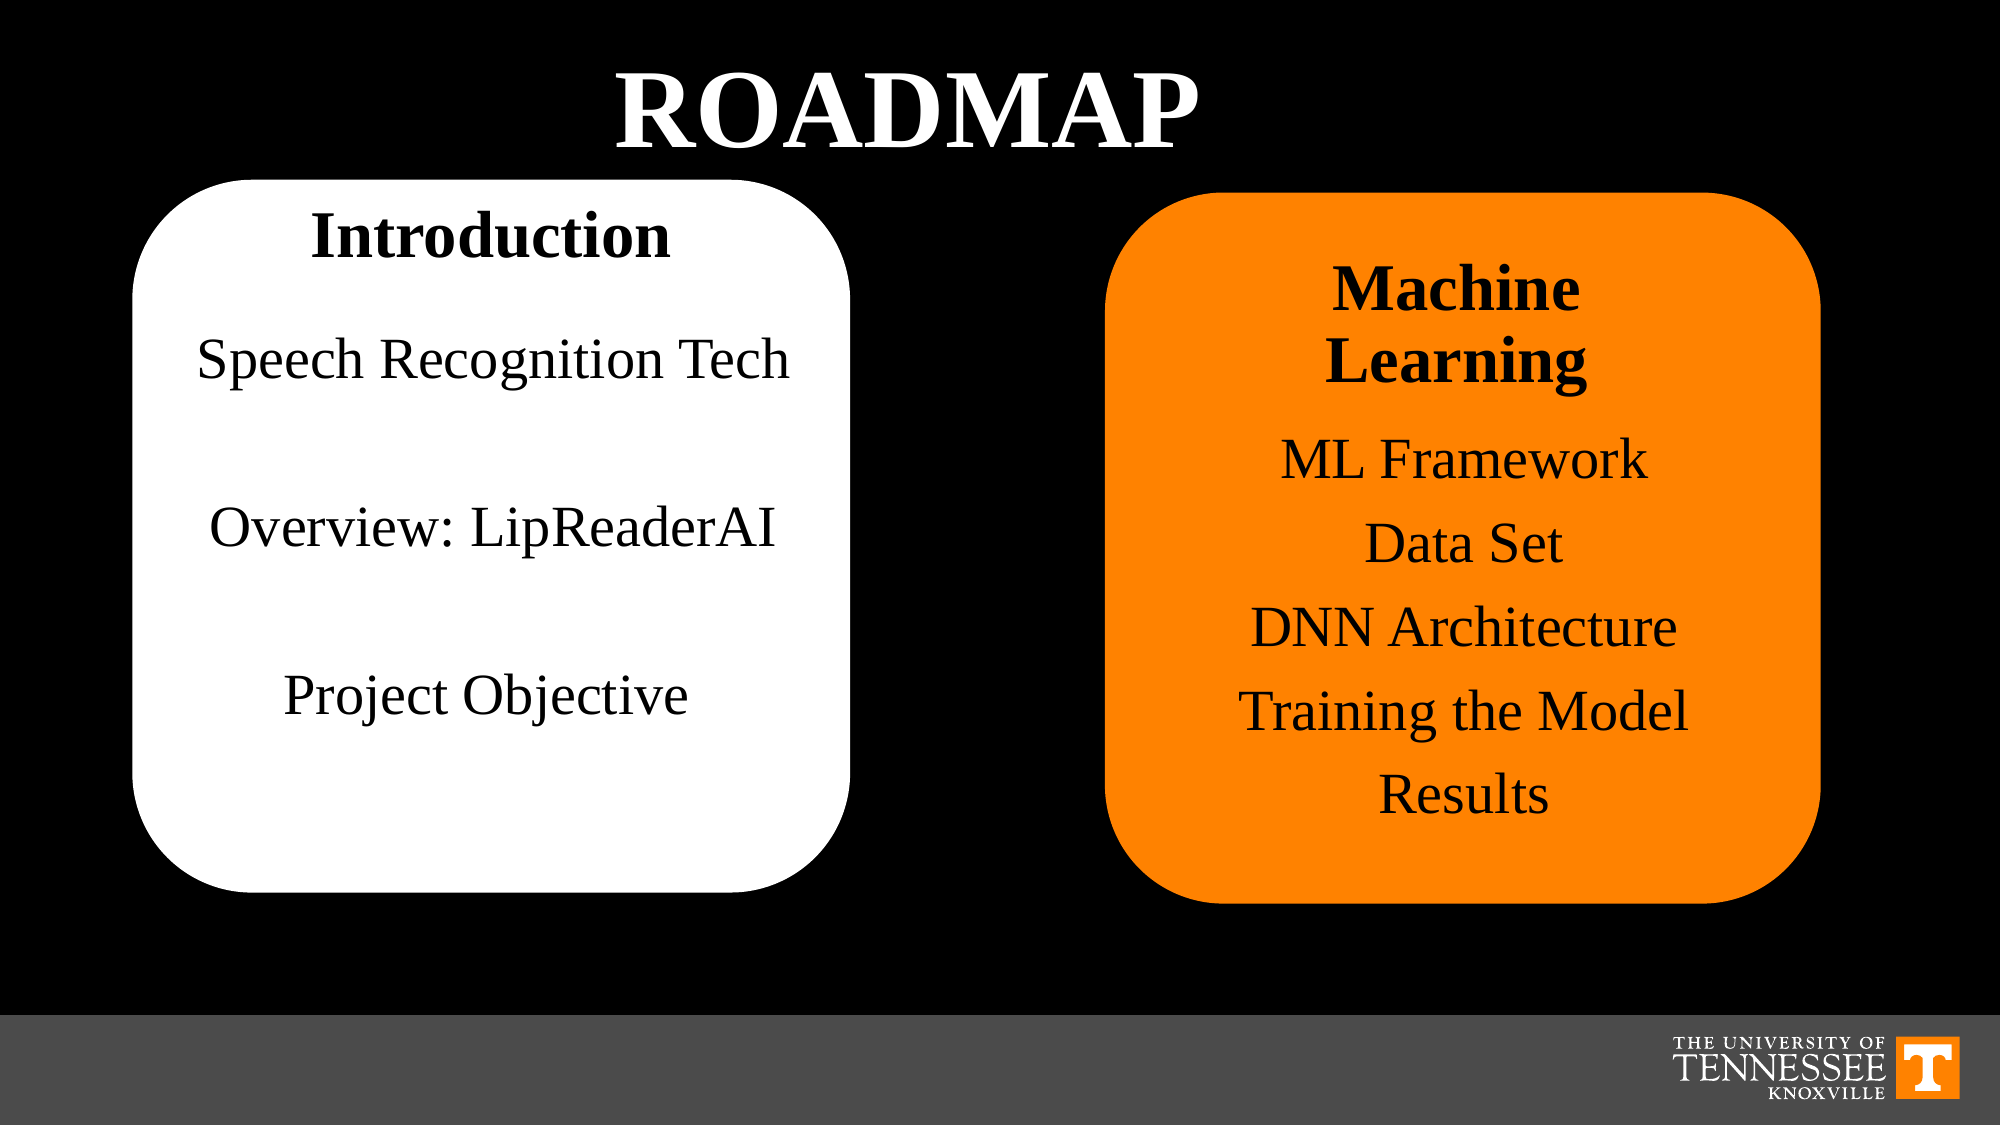

ROADMAP

Introduction

Machine
Learning
Speech Recognition Tech

Overview: LipReaderAI

Project Objective
ML Framework
Data Set
DNN Architecture
Training the Model
Results